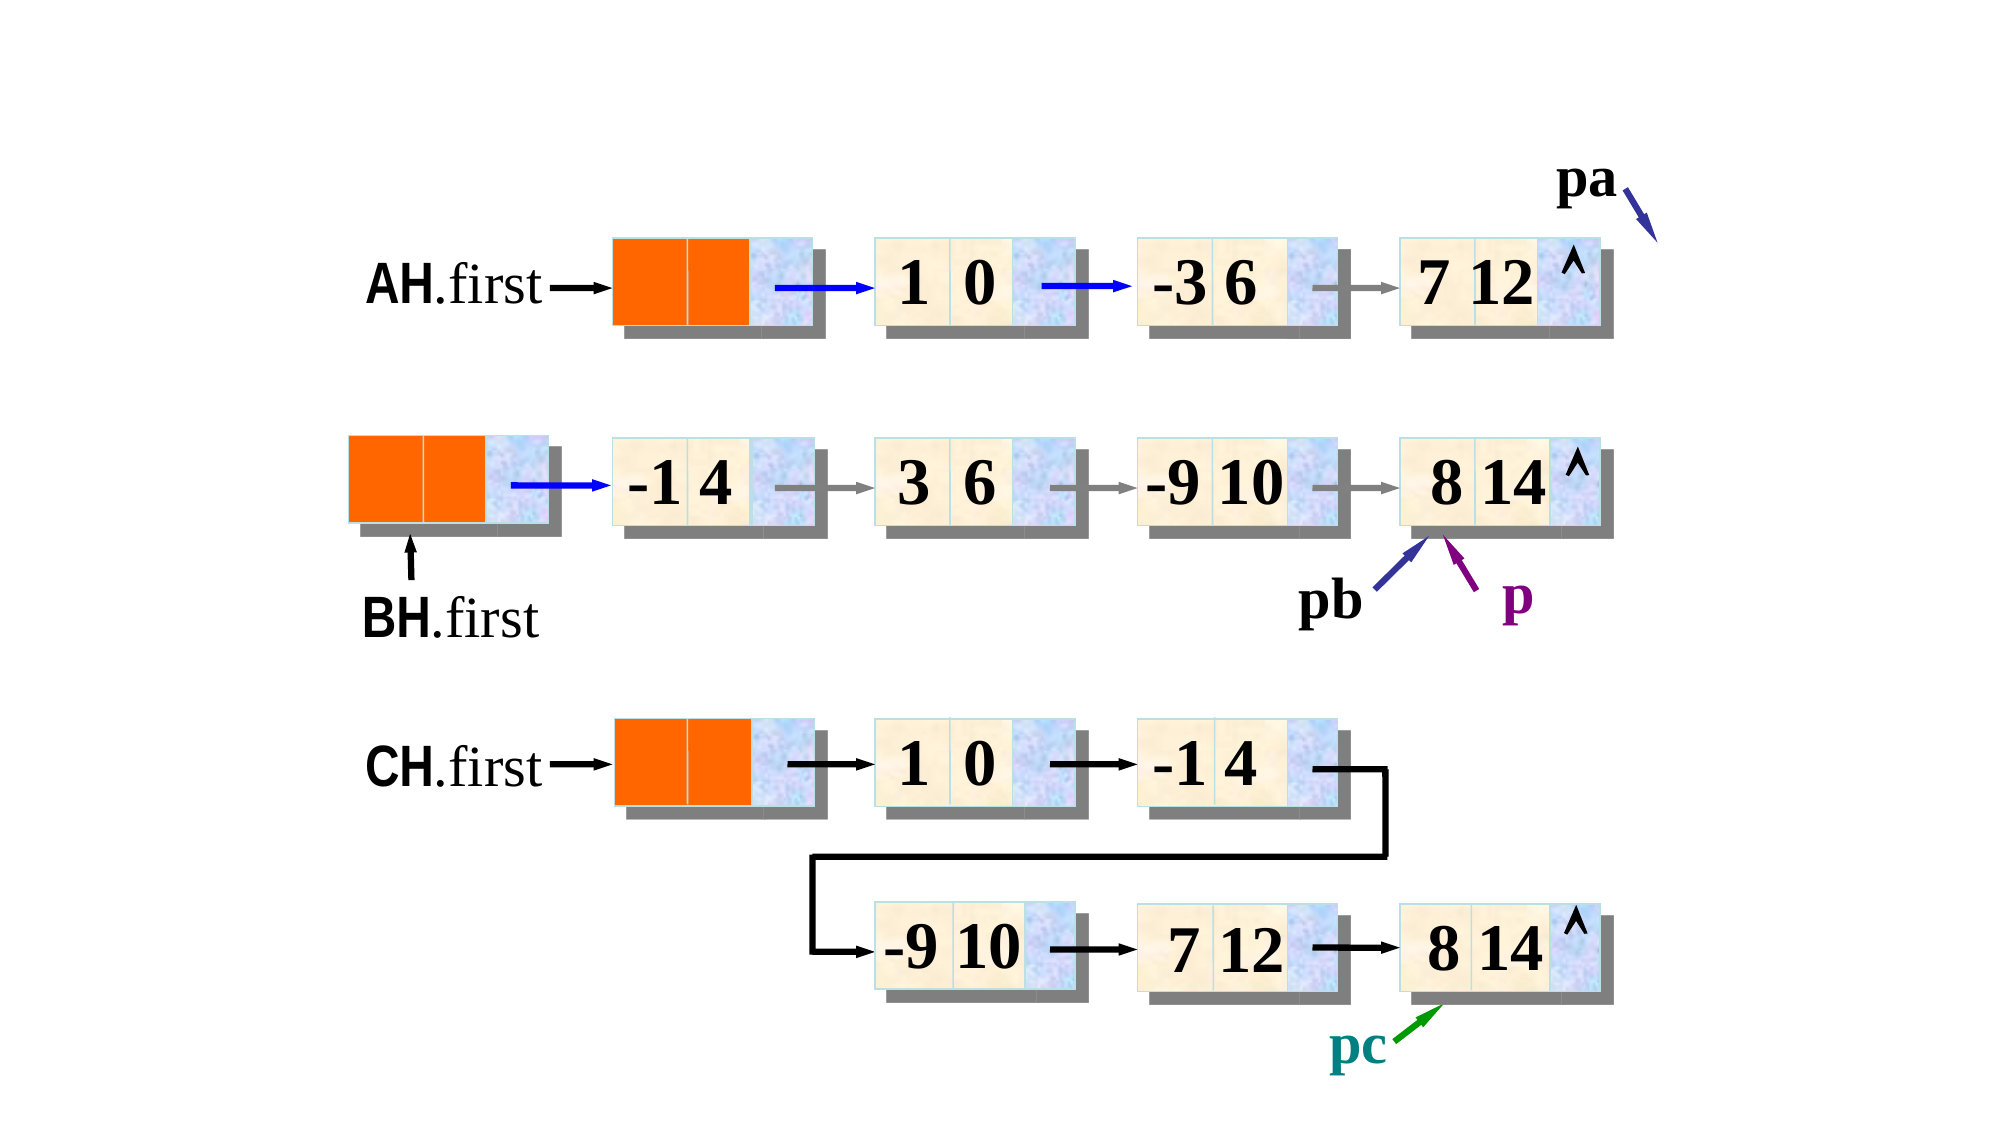

#
pa

∧
1  0
-3 6
7 12
AH.first

-1 4
3  6
-9 10
8 14
∧

BH.first

p
pb
1  0
-1 4

CH.first

∧
-9 10
8 14
7 12

pc